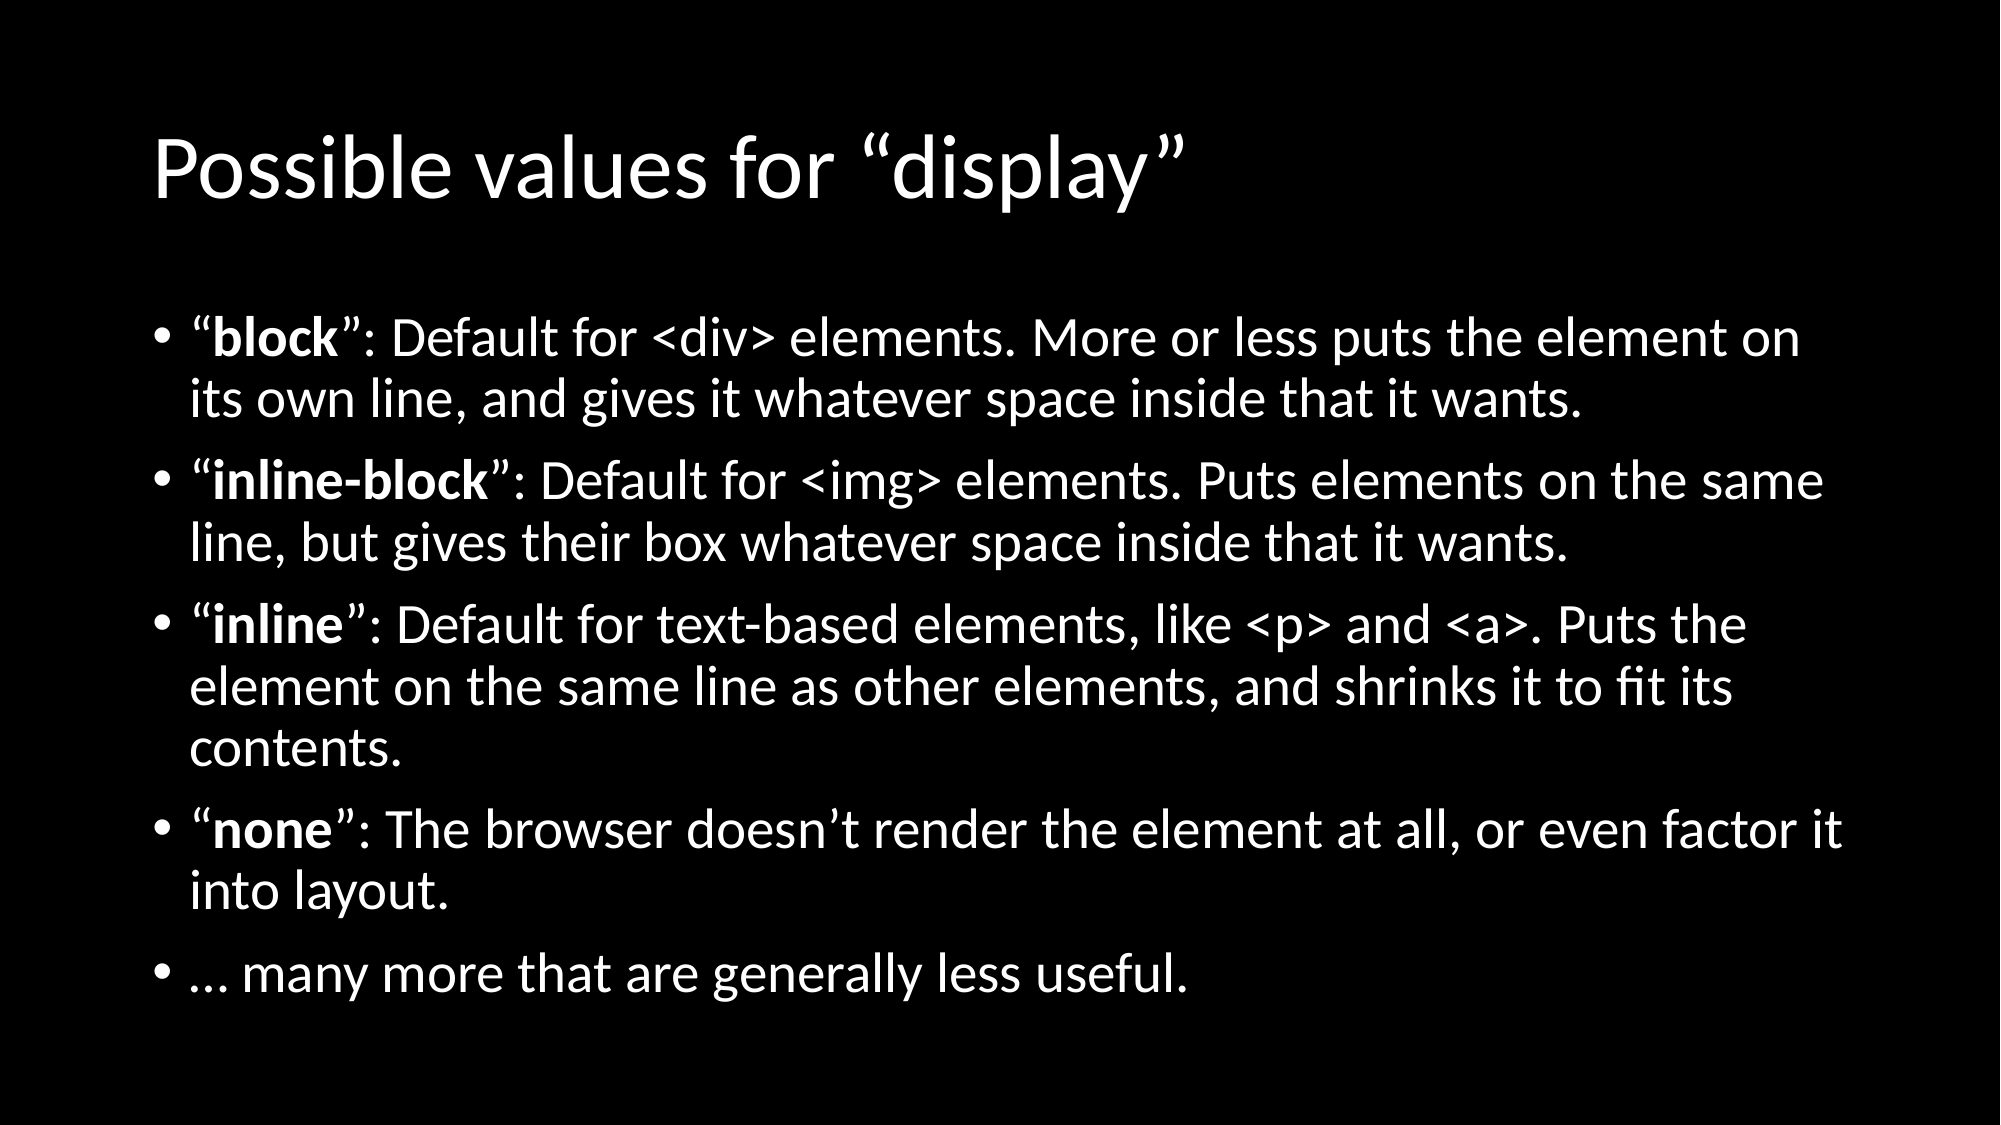

# Possible values for “display”
“block”: Default for <div> elements. More or less puts the element on its own line, and gives it whatever space inside that it wants.
“inline-block”: Default for <img> elements. Puts elements on the same line, but gives their box whatever space inside that it wants.
“inline”: Default for text-based elements, like <p> and <a>. Puts the element on the same line as other elements, and shrinks it to fit its contents.
“none”: The browser doesn’t render the element at all, or even factor it into layout.
… many more that are generally less useful.